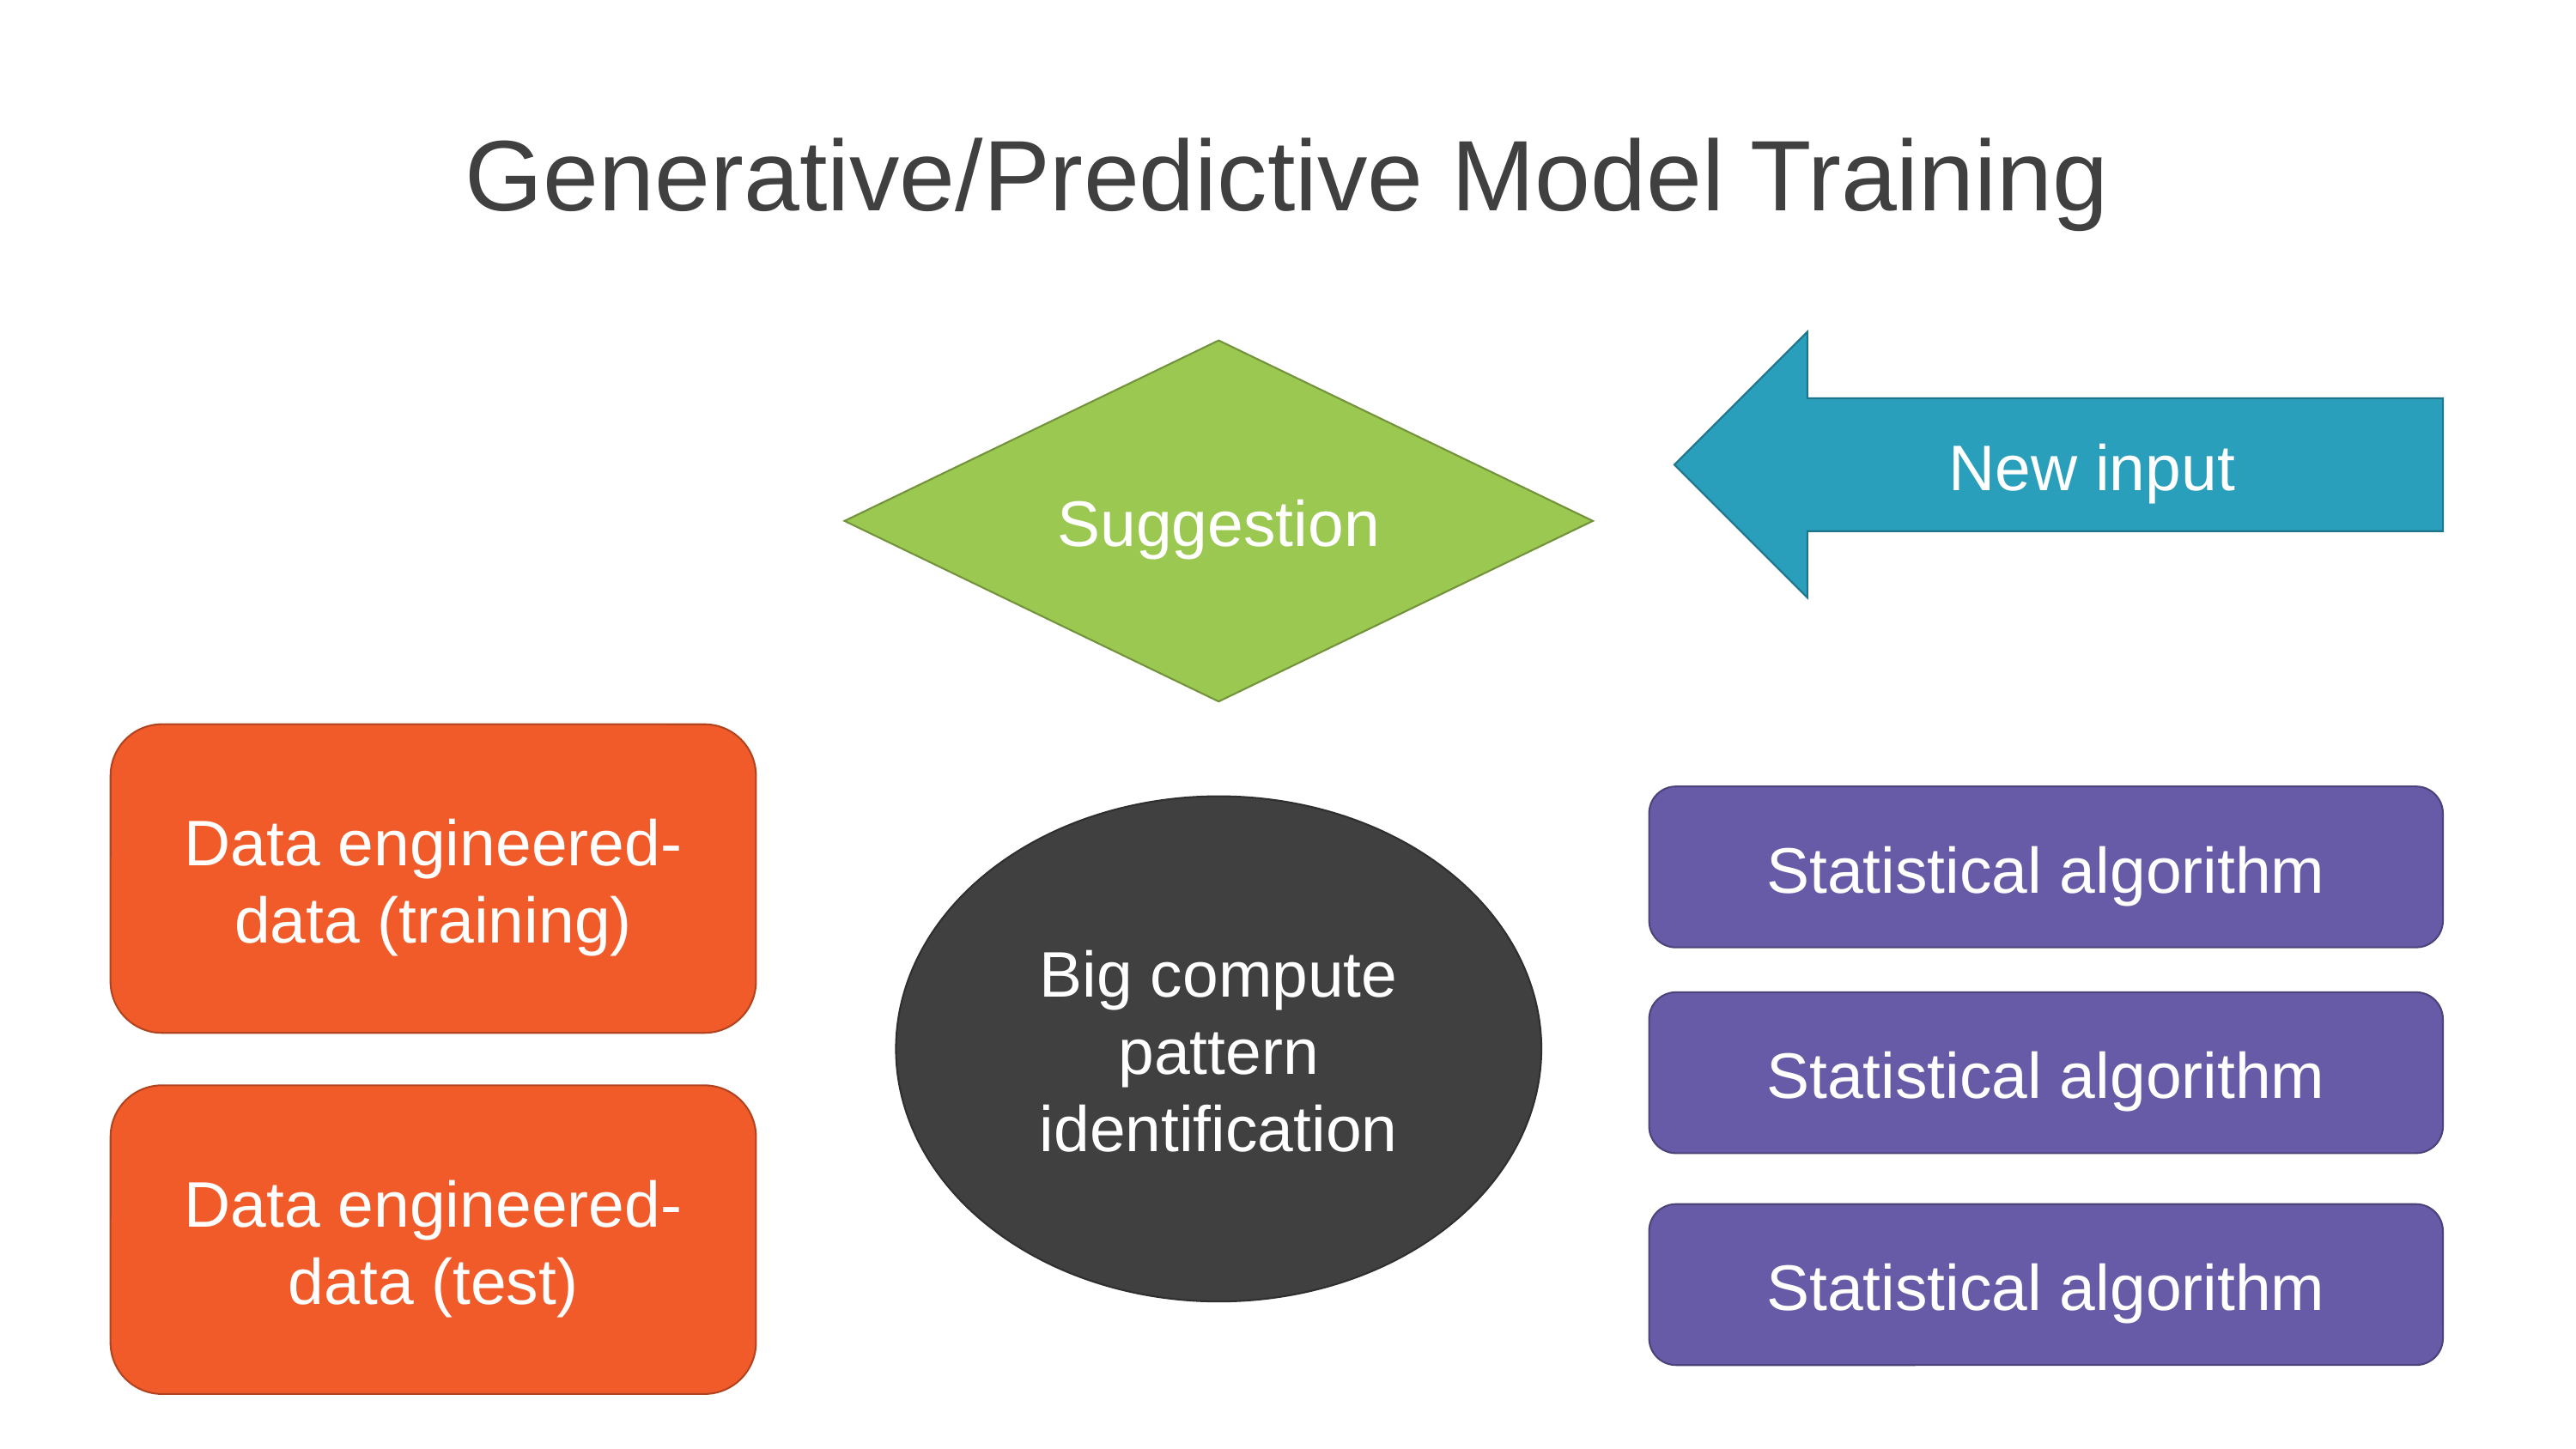

# Generative/Predictive Model Training
New input
Suggestion
Data engineered-data (training)
Statistical algorithm
Big compute pattern identification
Statistical algorithm
Data engineered-data (test)
Statistical algorithm